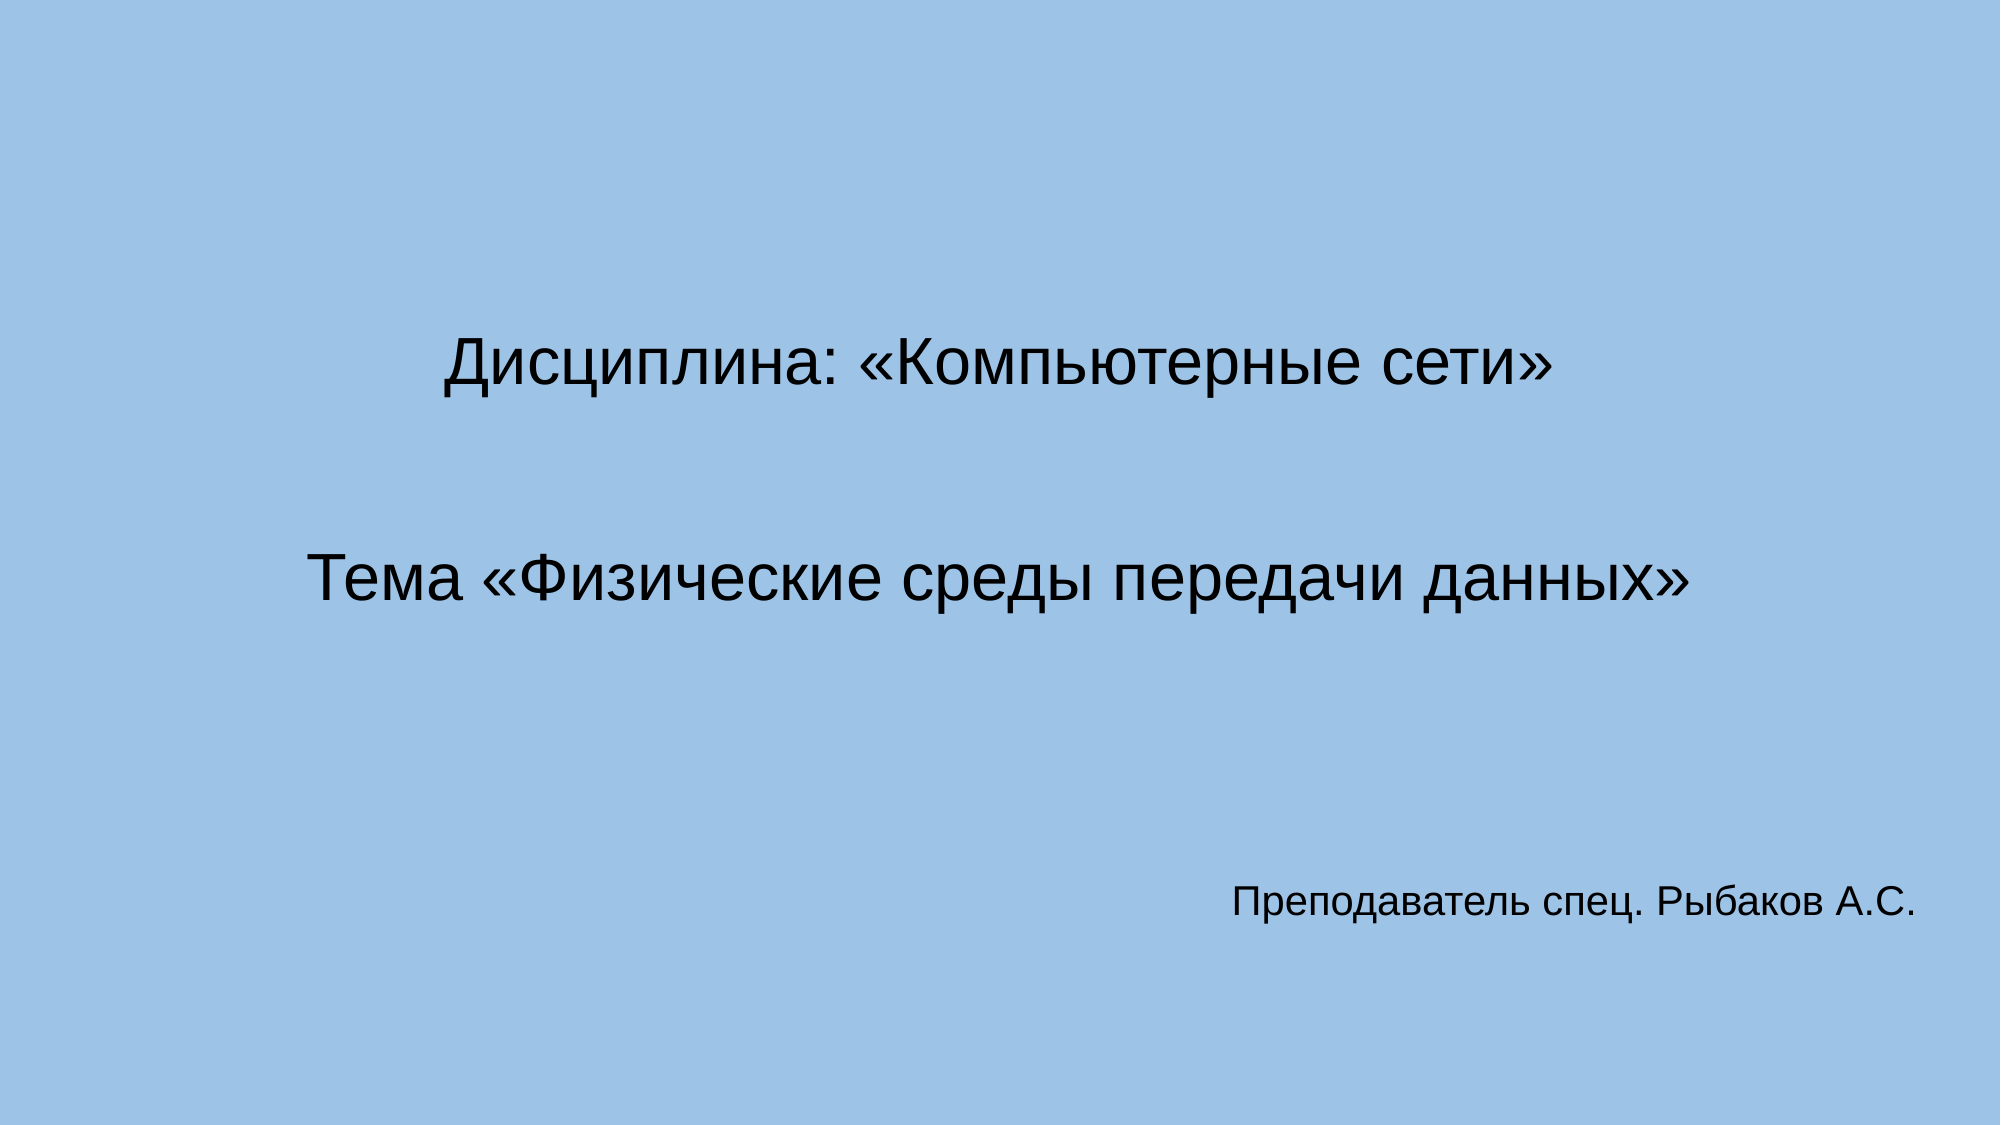

# Дисциплина: «Компьютерные сети» Тема «Физические среды передачи данных»
Преподаватель спец. Рыбаков А.С.